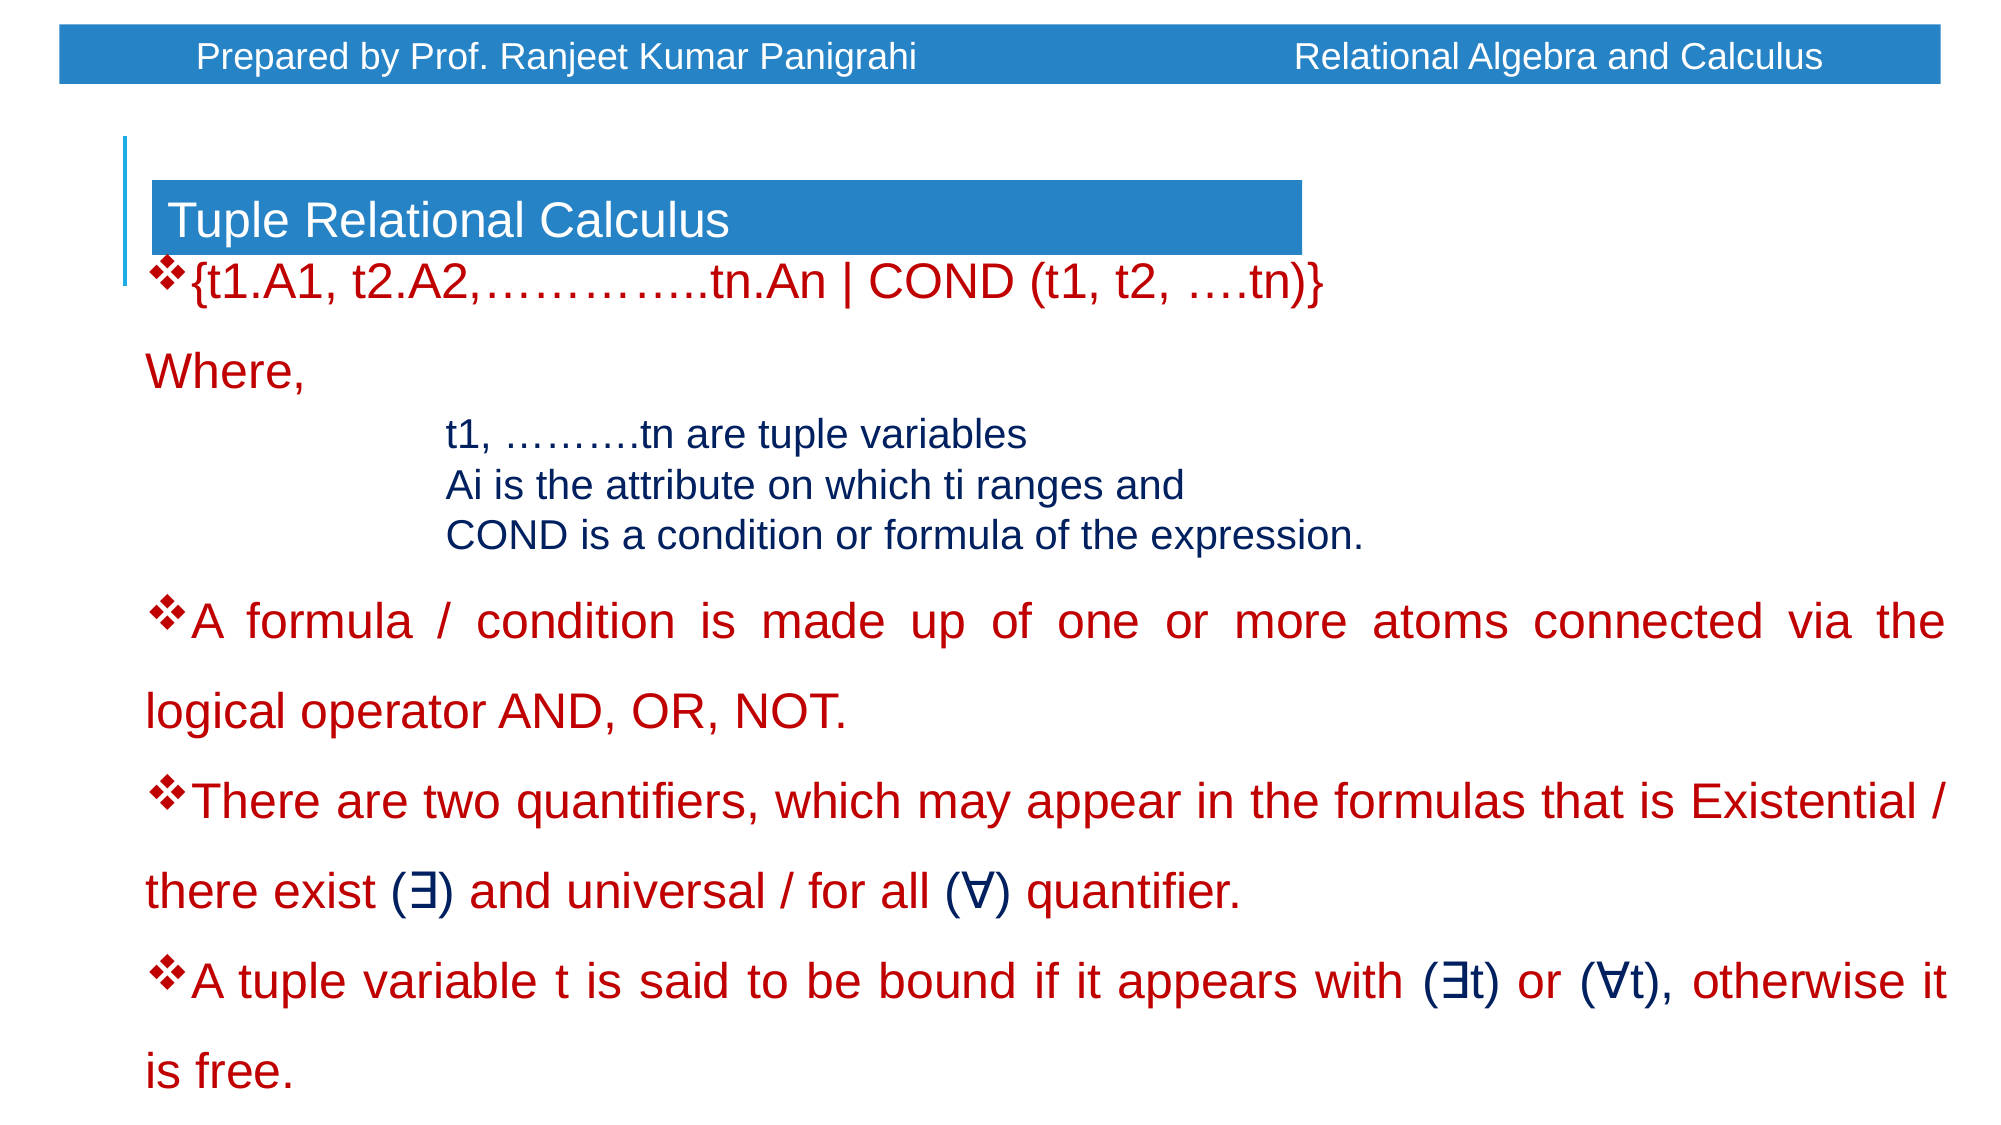

Prepared by Prof. Ranjeet Kumar Panigrahi                                    Relational Algebra and Calculus
Tuple Relational Calculus
{t1.A1, t2.A2,…………..tn.An | COND (t1, t2, ….tn)}
Where,
		t1, ……….tn are tuple variables
		Ai is the attribute on which ti ranges and
		COND is a condition or formula of the expression.
A formula / condition is made up of one or more atoms connected via the logical operator AND, OR, NOT.
There are two quantifiers, which may appear in the formulas that is Existential / there exist (∃) and universal / for all (∀) quantifier.
A tuple variable t is said to be bound if it appears with (∃t) or (∀t), otherwise it is free.